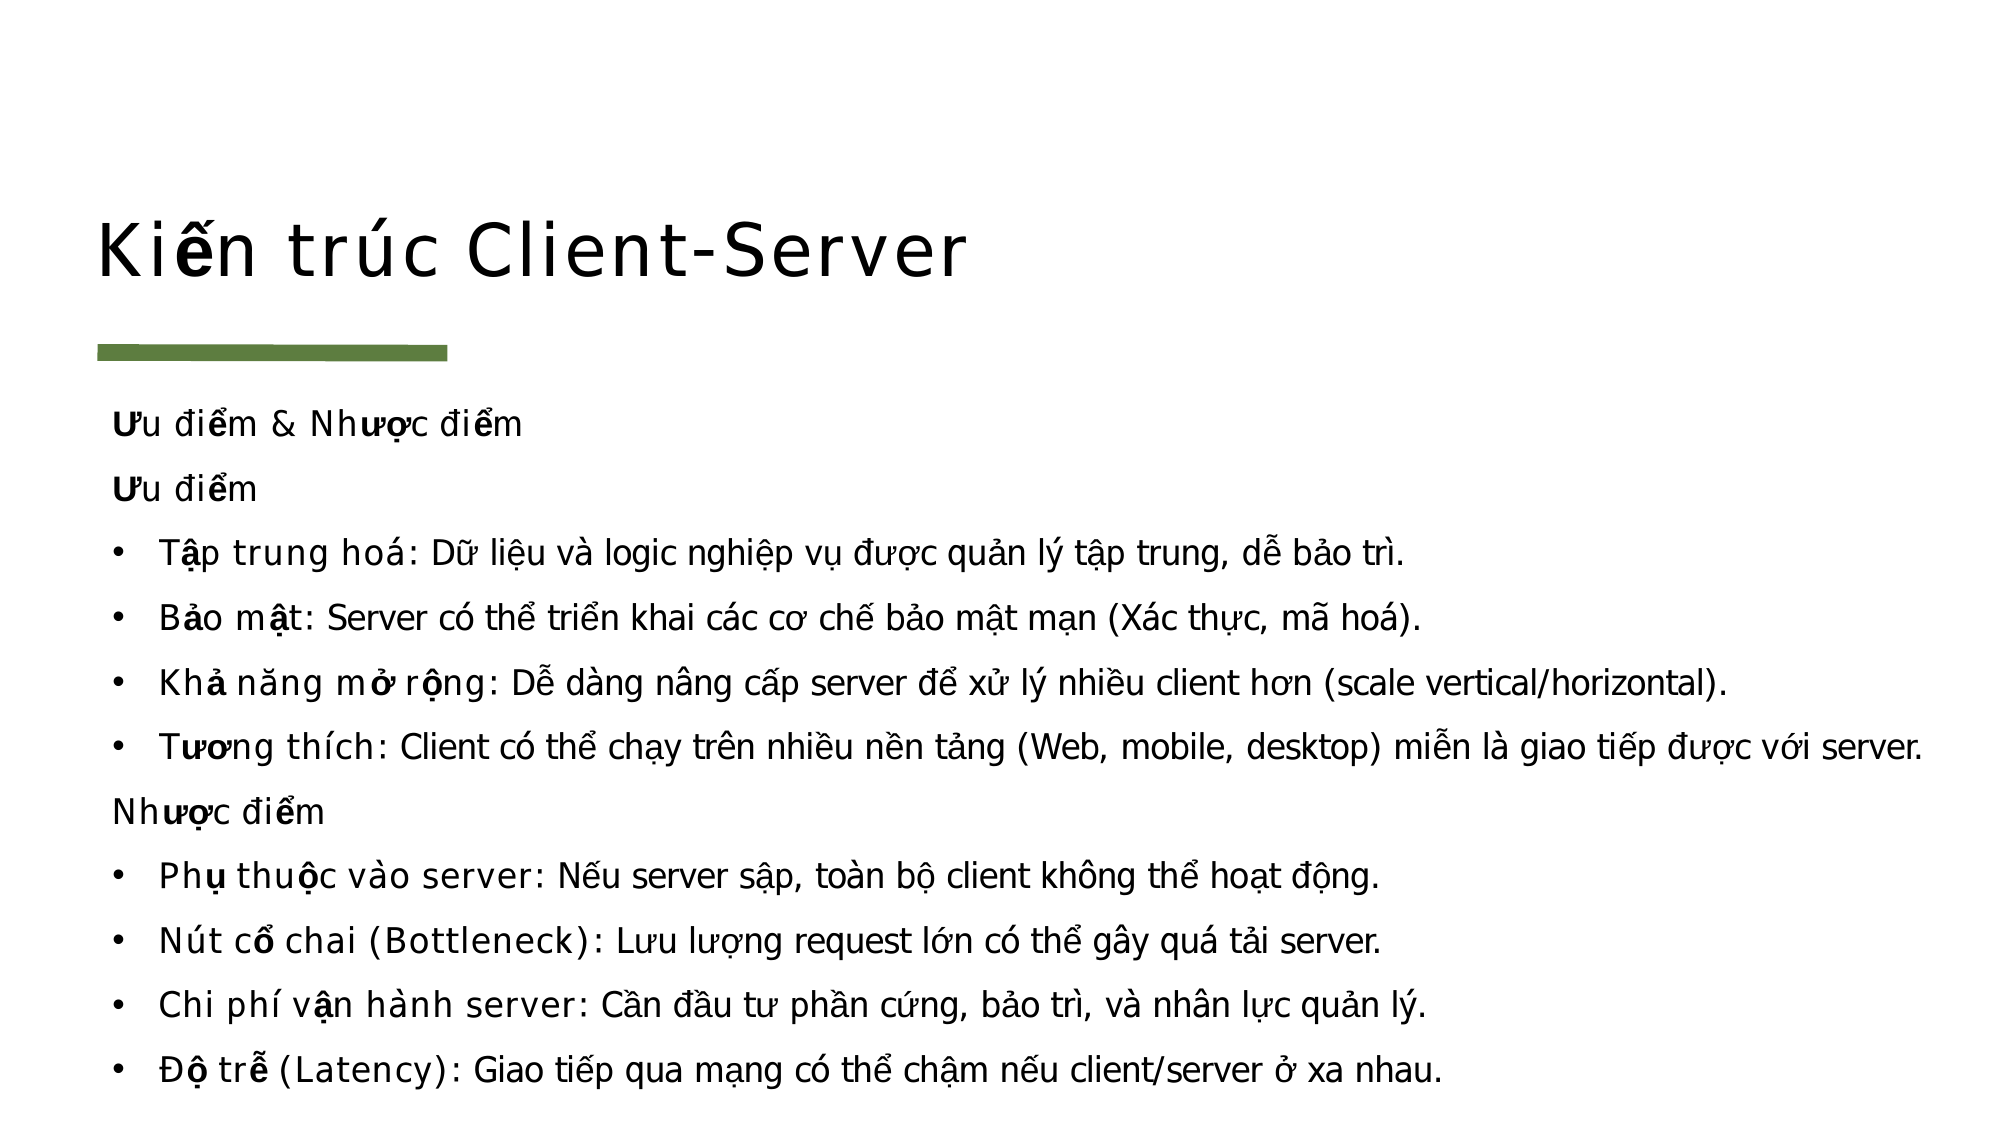

# Kiến trúc Client-Server
Ưu điểm & Nhược điểm
Ưu điểm
Tập trung hoá: Dữ liệu và logic nghiệp vụ được quản lý tập trung, dễ bảo trì.
Bảo mật: Server có thể triển khai các cơ chế bảo mật mạn (Xác thực, mã hoá).
Khả năng mở rộng: Dễ dàng nâng cấp server để xử lý nhiều client hơn (scale vertical/horizontal).
Tương thích: Client có thể chạy trên nhiều nền tảng (Web, mobile, desktop) miễn là giao tiếp được với server.
Nhược điểm
Phụ thuộc vào server: Nếu server sập, toàn bộ client không thể hoạt động.
Nút cổ chai (Bottleneck): Lưu lượng request lớn có thể gây quá tải server.
Chi phí vận hành server: Cần đầu tư phần cứng, bảo trì, và nhân lực quản lý.
Độ trễ (Latency): Giao tiếp qua mạng có thể chậm nếu client/server ở xa nhau.